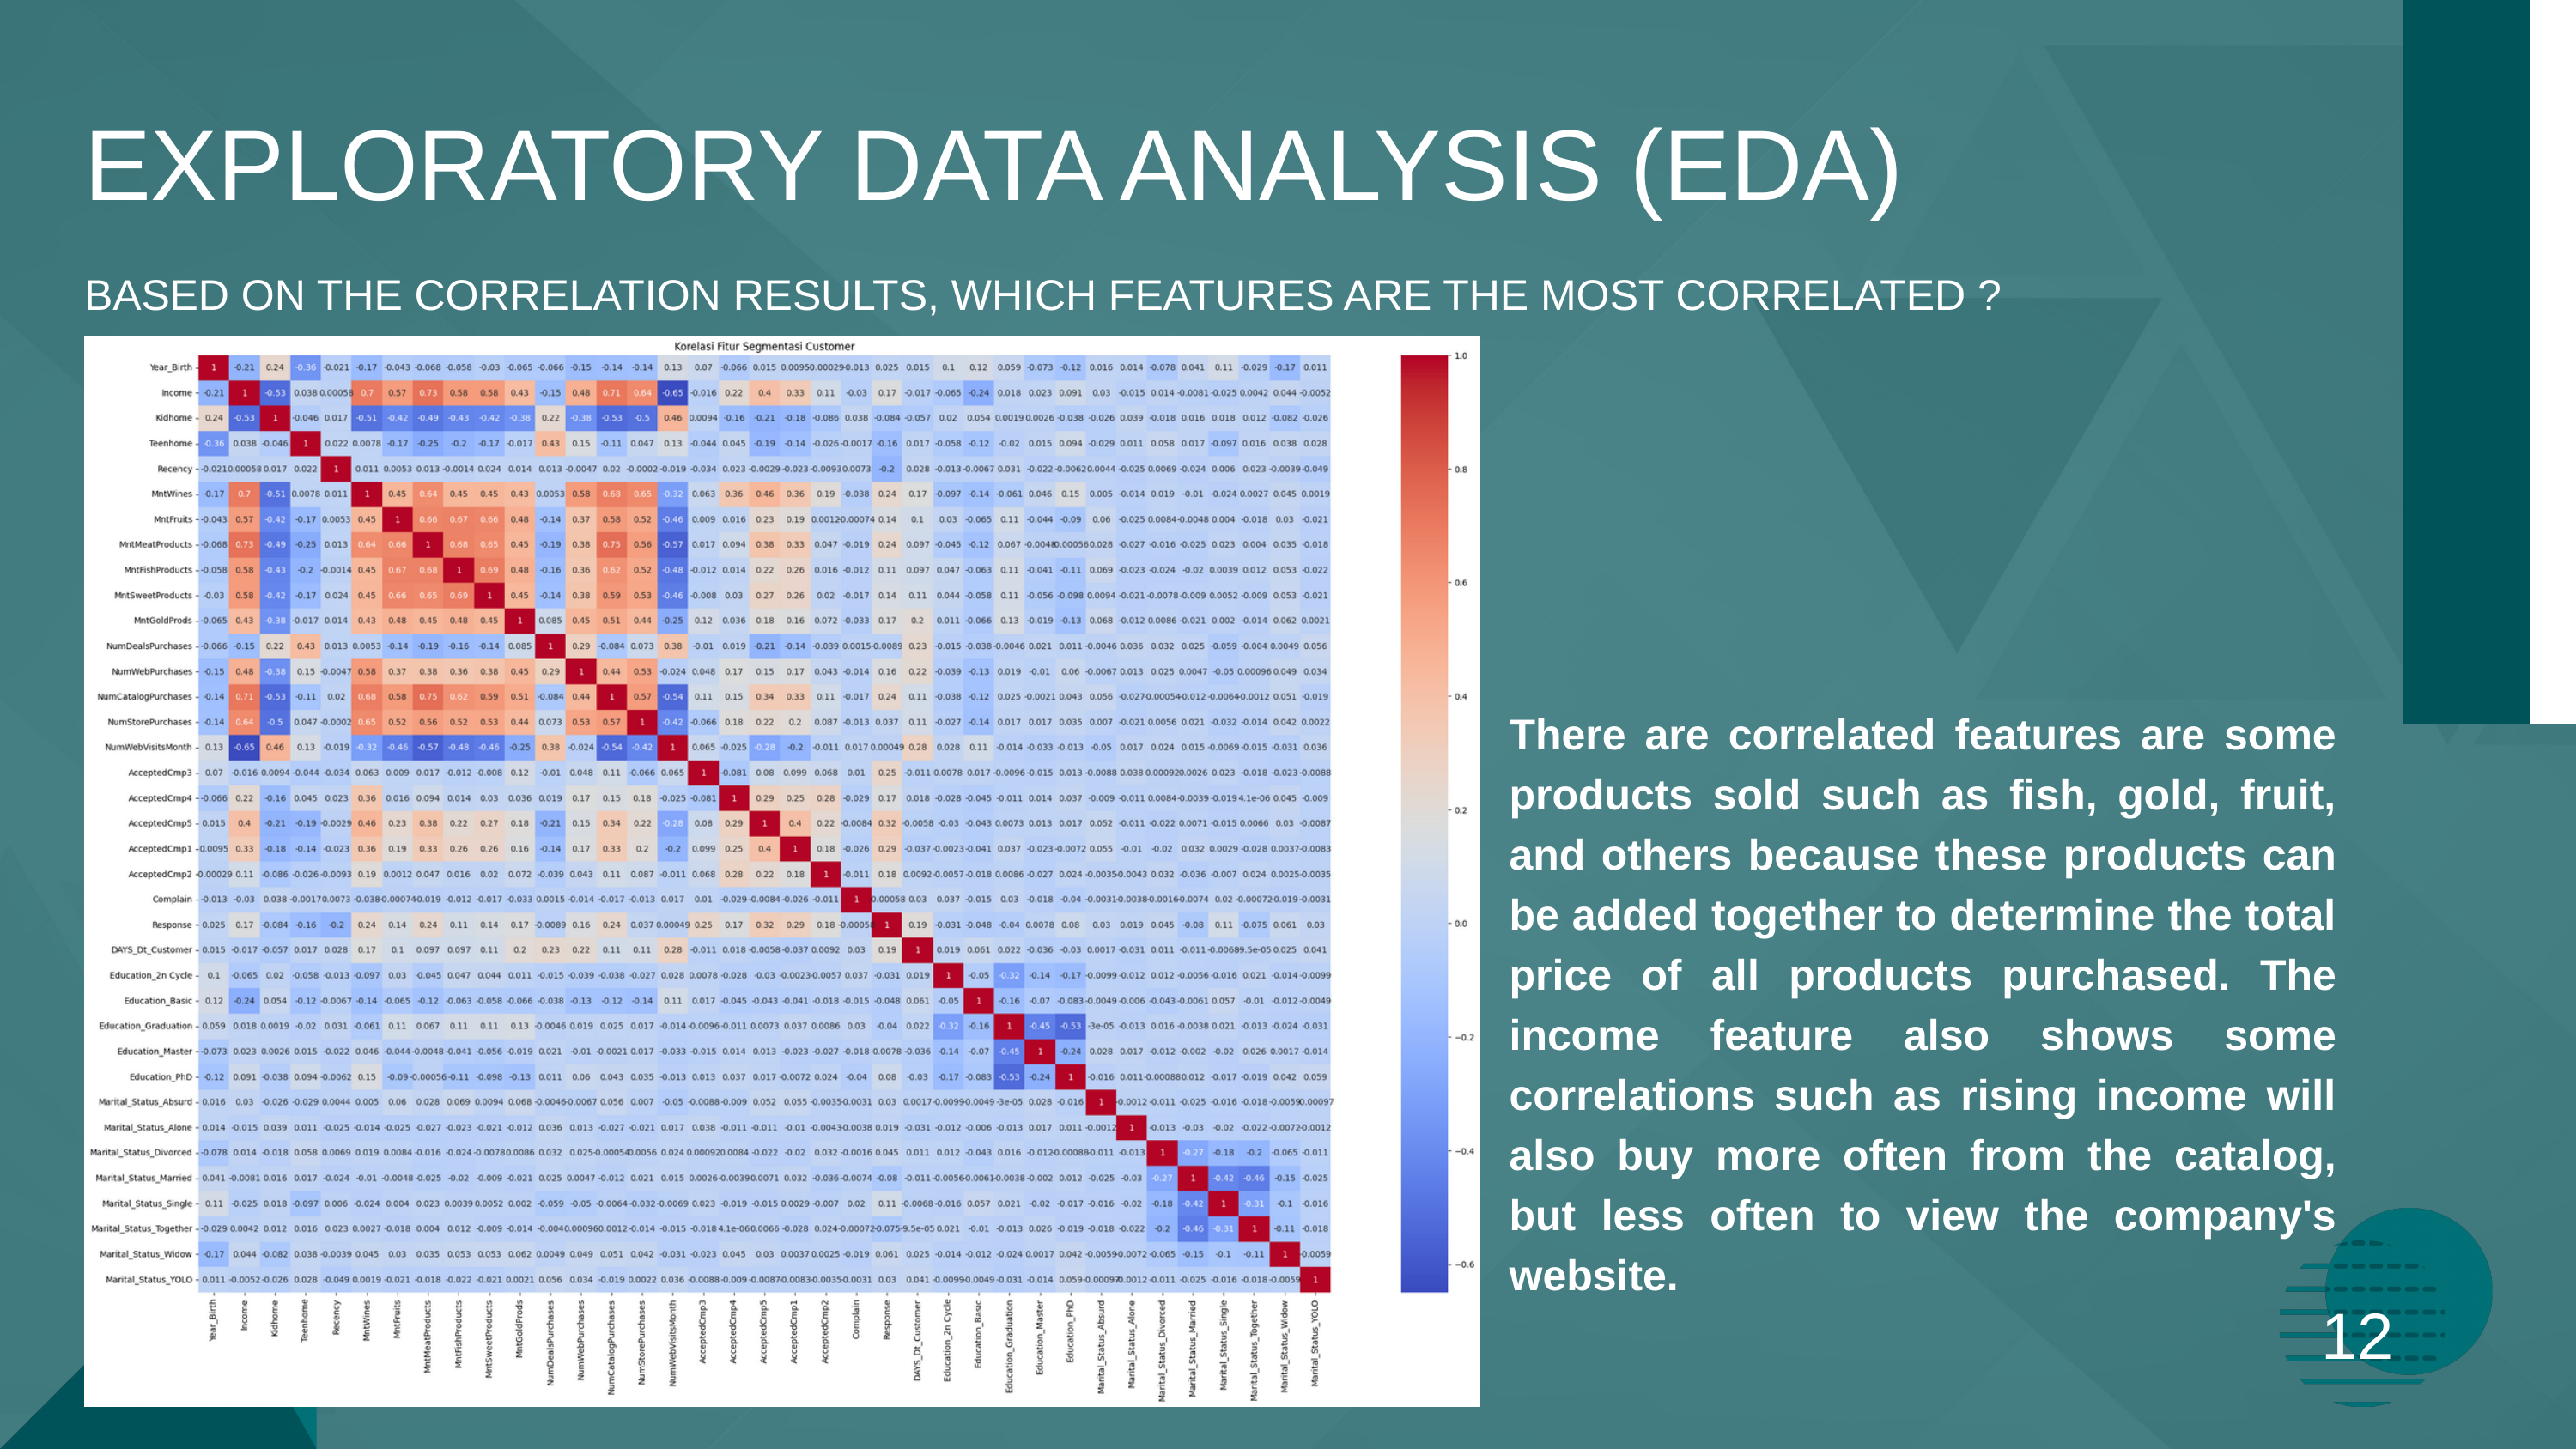

EXPLORATORY DATA ANALYSIS (EDA)

BASED ON THE CORRELATION RESULTS, WHICH FEATURES ARE THE MOST CORRELATED ?

There are correlated features are some products sold such as fish, gold, fruit, and others because these products can be added together to determine the total price of all products purchased. The income feature also shows some correlations such as rising income will also buy more often from the catalog, but less often to view the company's website.

12